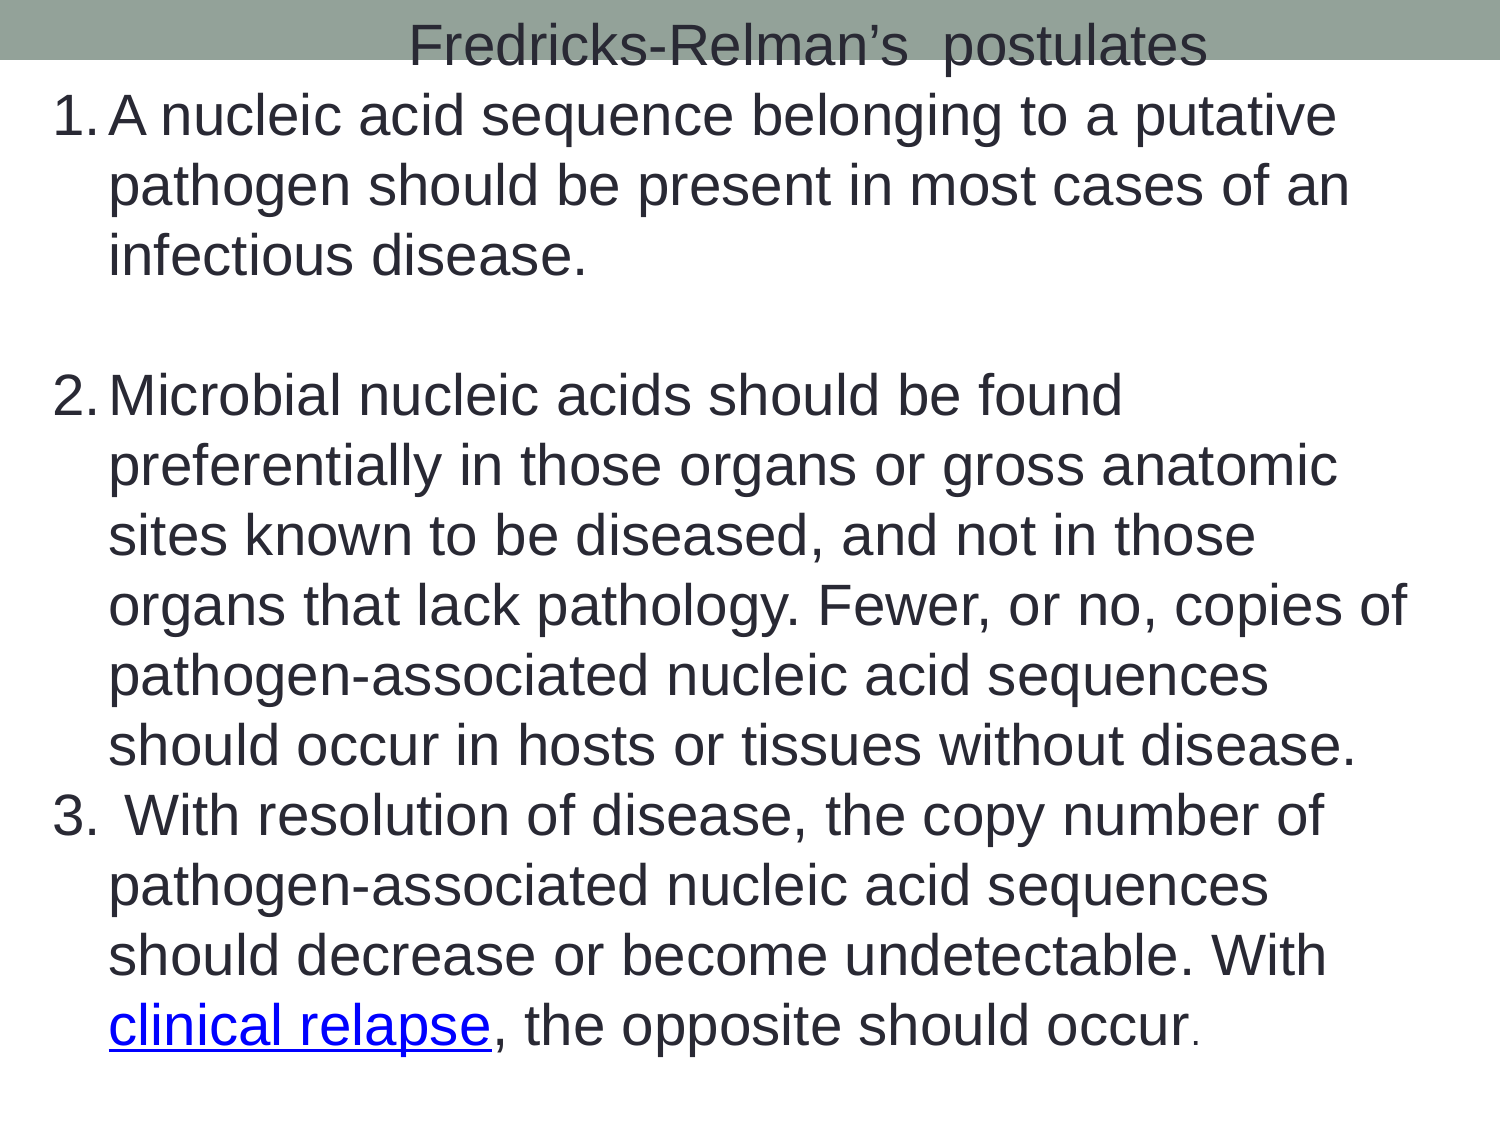

Fredricks-Relman’s  postulates
A nucleic acid sequence belonging to a putative pathogen should be present in most cases of an infectious disease.

Microbial nucleic acids should be found preferentially in those organs or gross anatomic sites known to be diseased, and not in those organs that lack pathology. Fewer, or no, copies of pathogen-associated nucleic acid sequences should occur in hosts or tissues without disease.
 With resolution of disease, the copy number of pathogen-associated nucleic acid sequences should decrease or become undetectable. With clinical relapse, the opposite should occur.